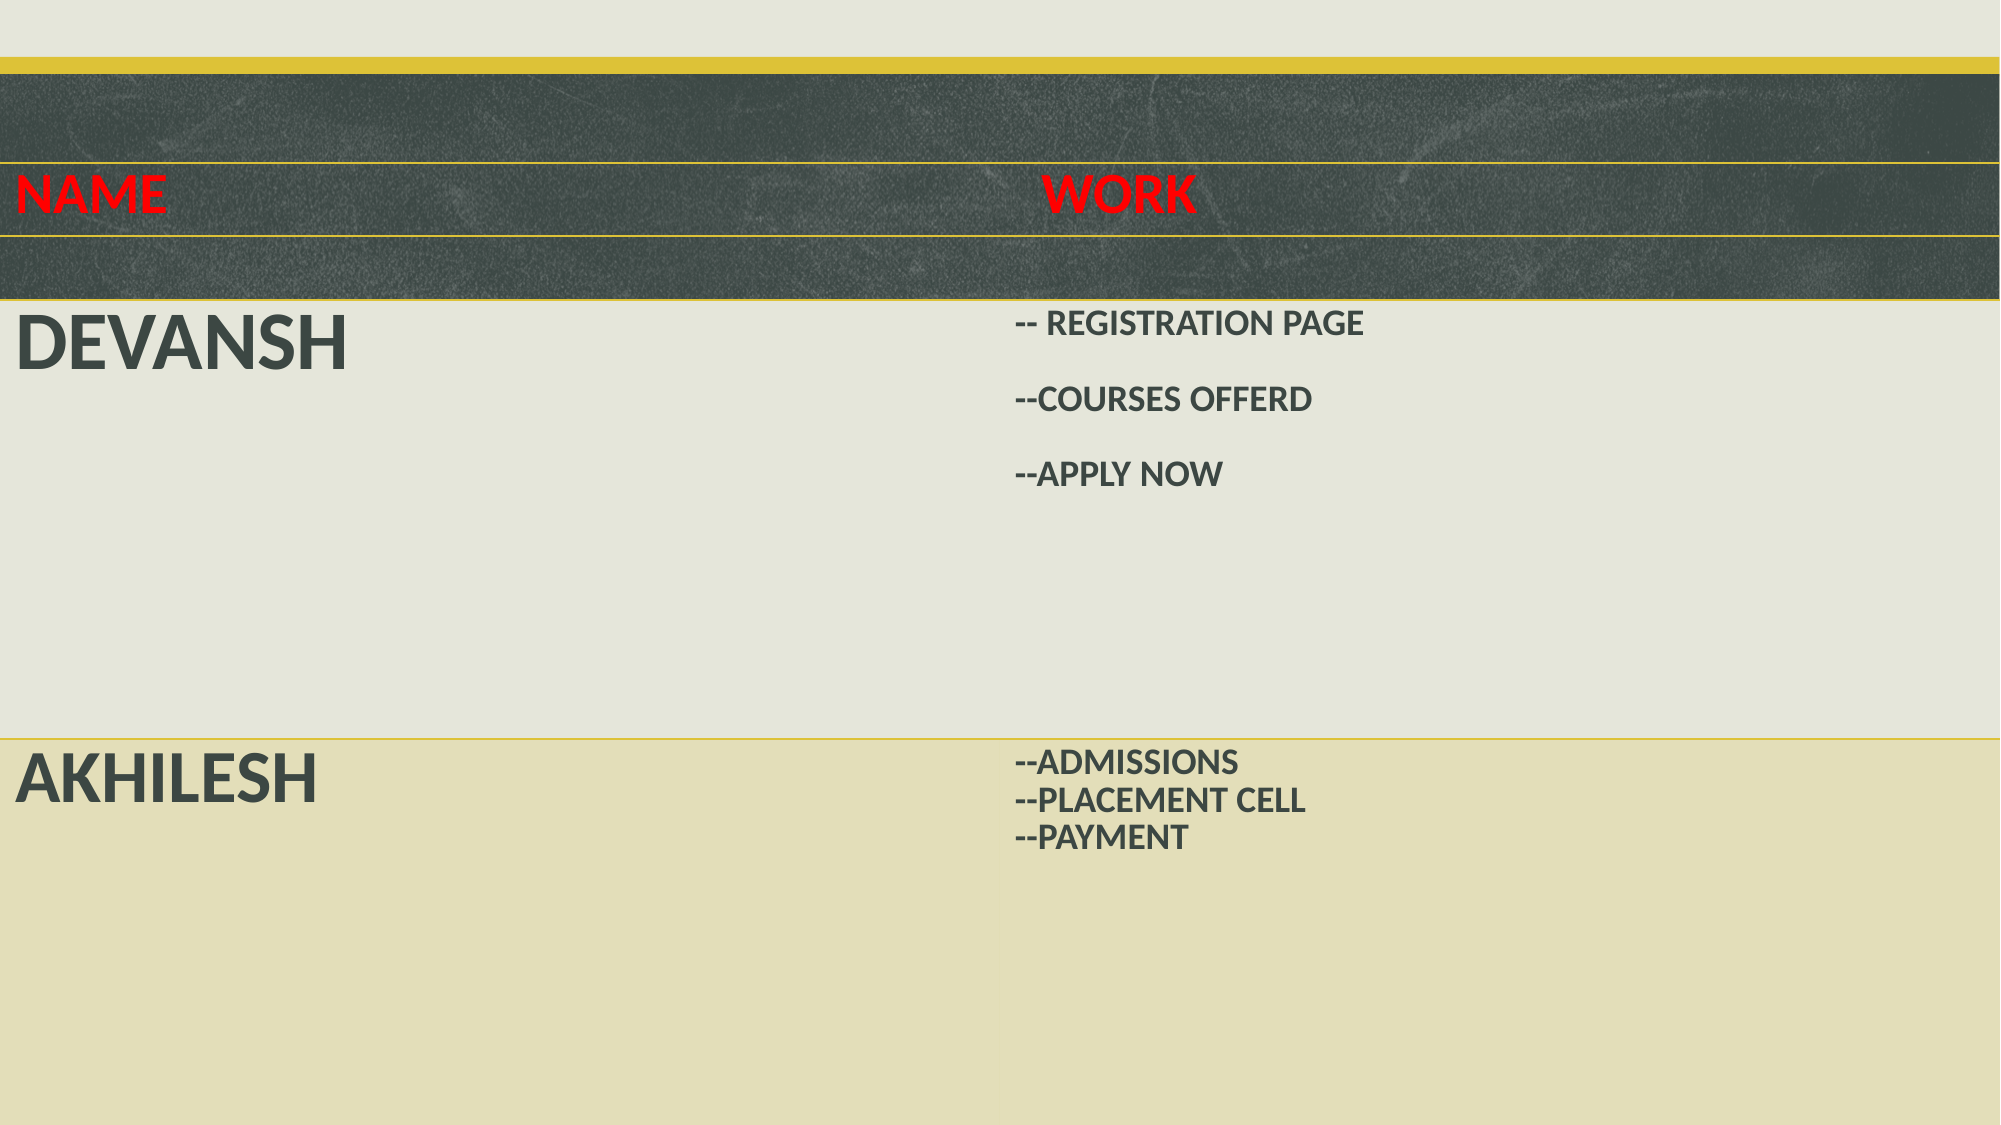

| NAME WORK |
| --- |
| DEVANSH | -- REGISTRATION PAGE --COURSES OFFERD --APPLY NOW |
| --- | --- |
| AKHILESH | --ADMISSIONS --PLACEMENT CELL --PAYMENT |